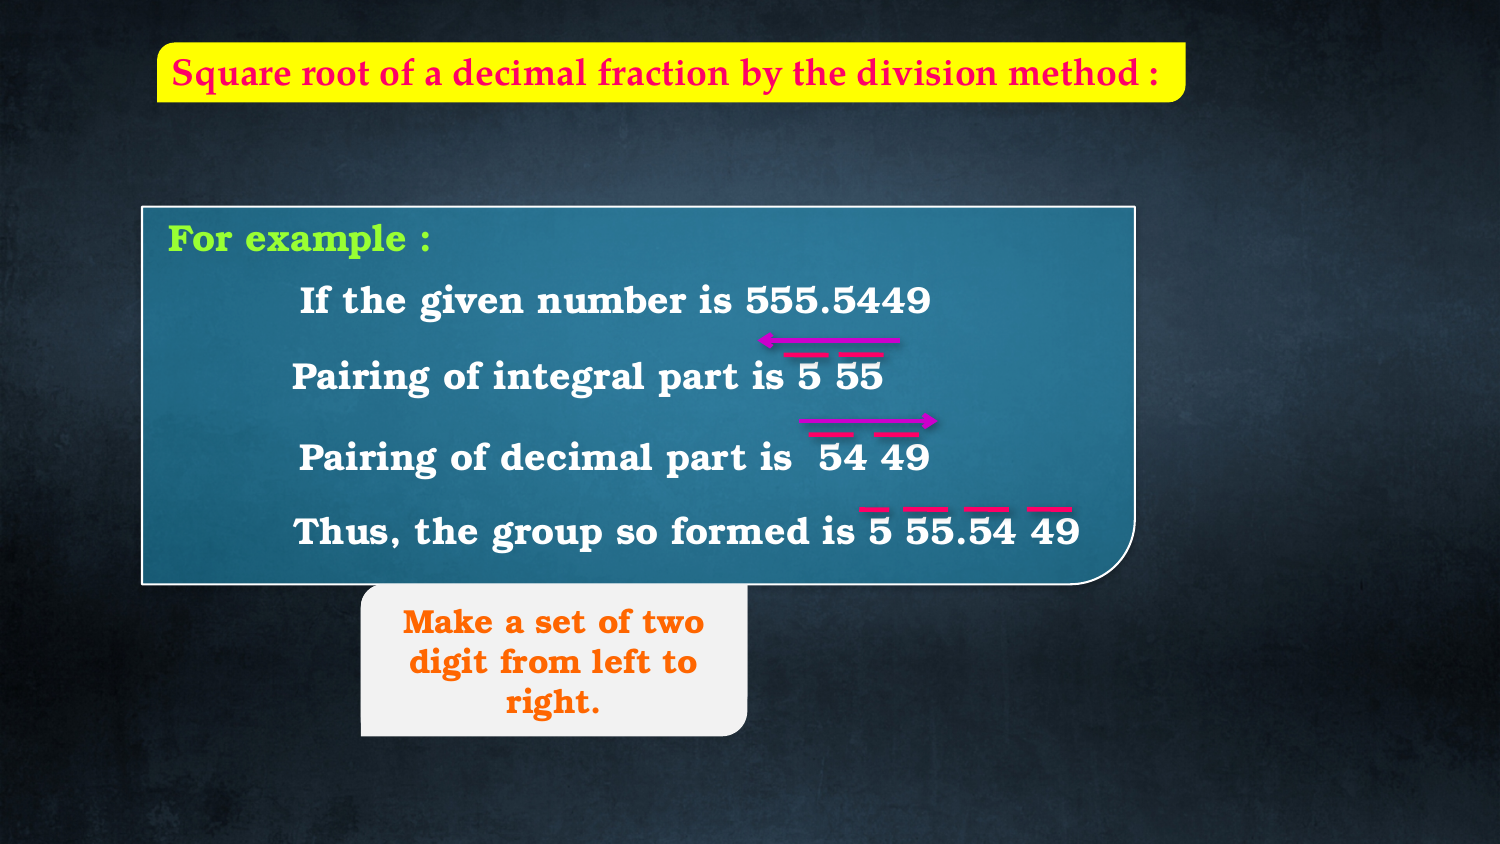

Square root of a decimal fraction by the division method :

For example :
If the given number is 555.5449
Pairing of integral part is 5 55
Pairing of decimal part is  54 49
Thus, the group so formed is 5 55.54 49
Make a set of two digit from right to left.
Make a set of two digit from left to right.
Make a set of two digit from right to left.
Make a set of two digit from left to right.